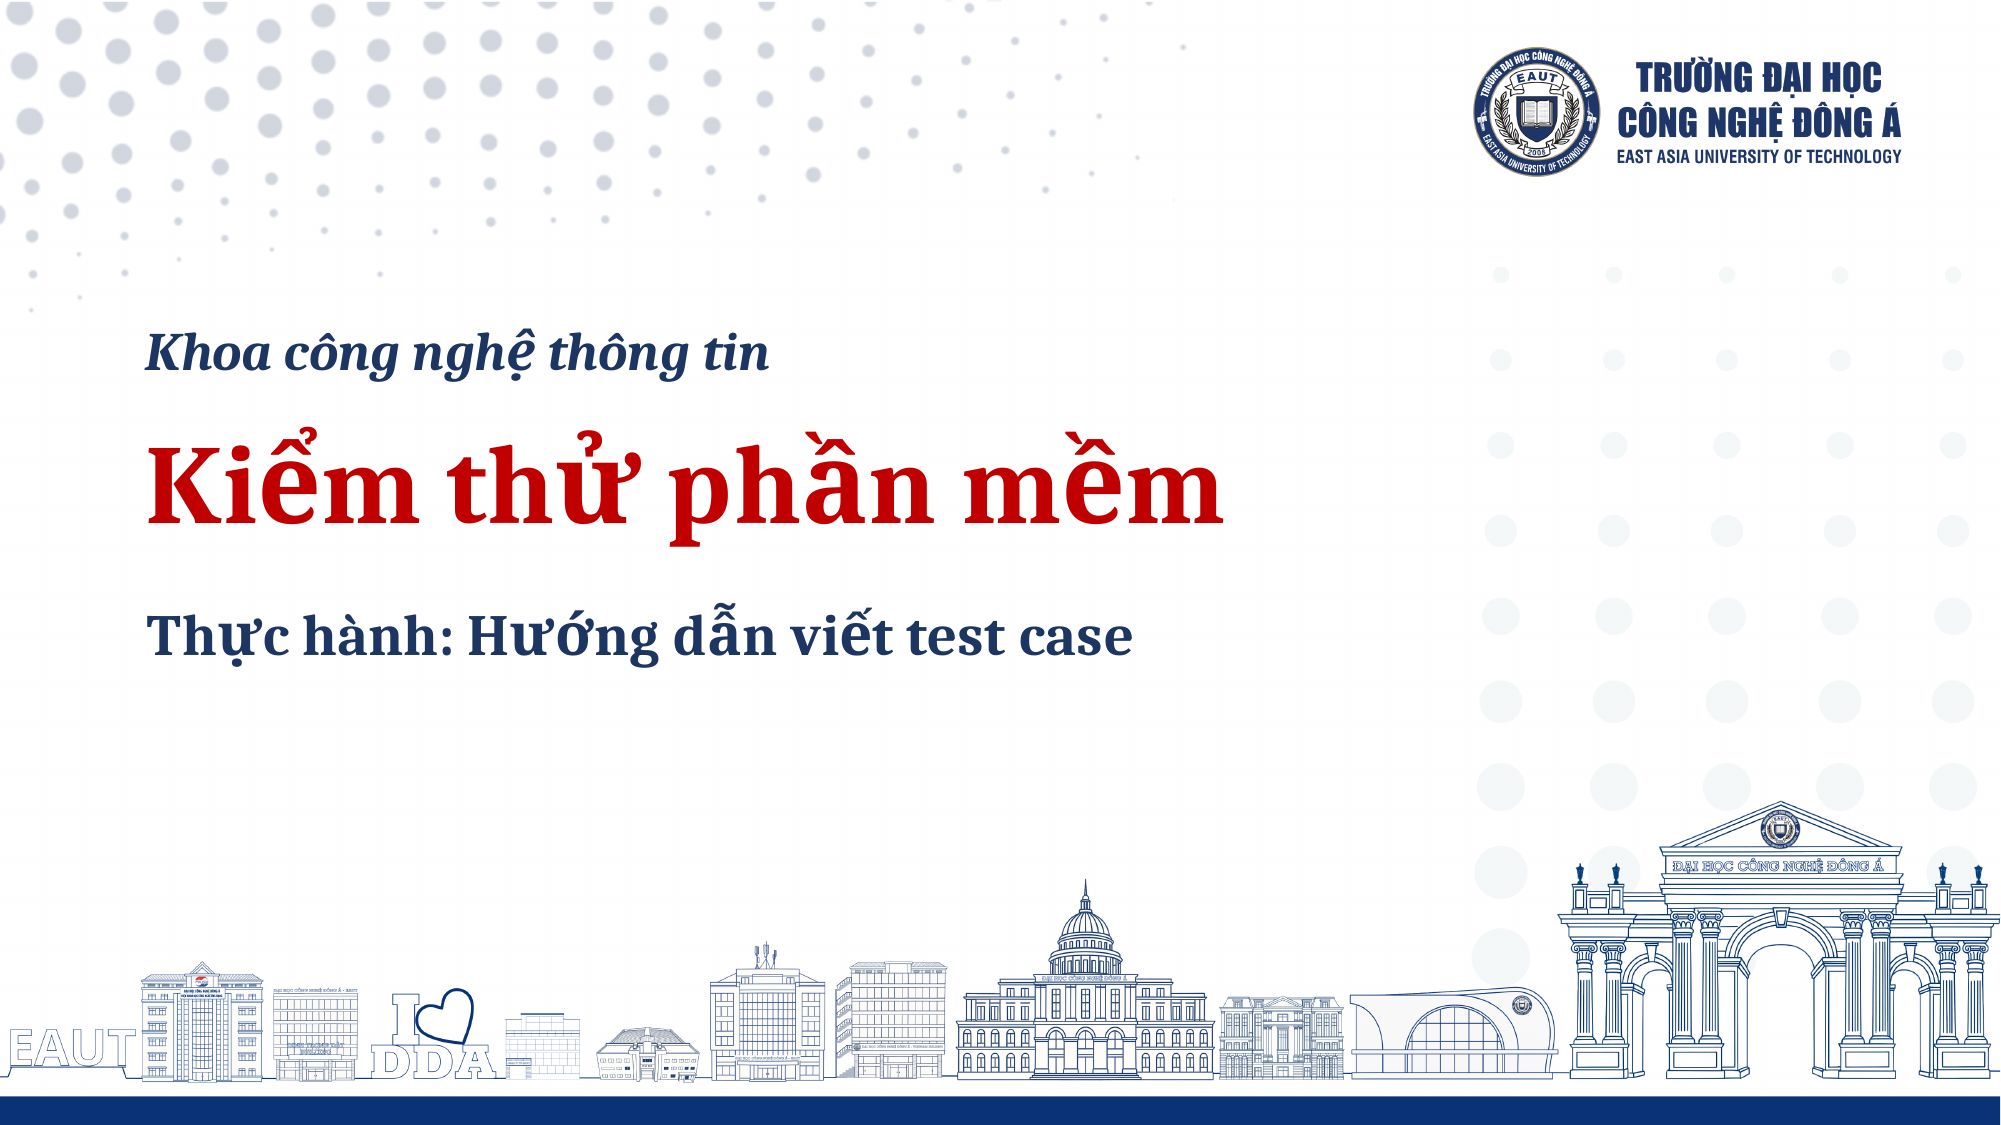

Khoa công nghệ thông tin
Kiểm thử phần mềm
Thực hành: Hướng dẫn viết test case